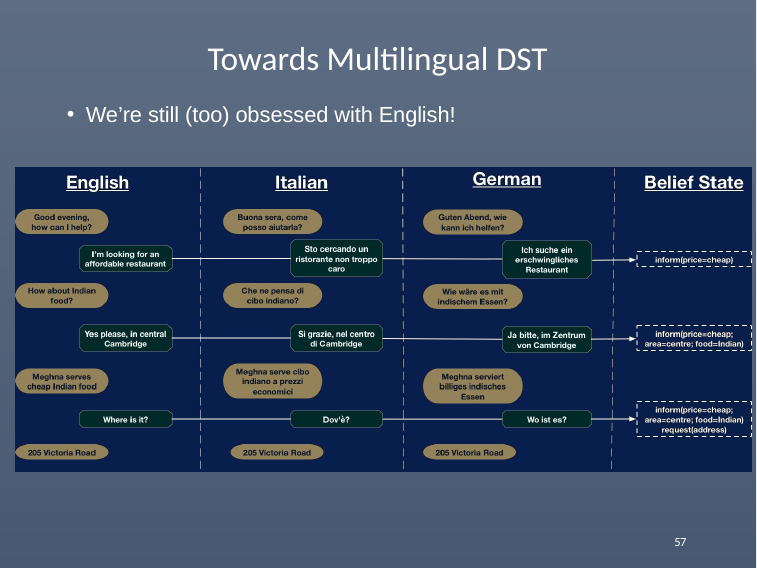

# Towards Multilingual DST
We’re still (too) obsessed with English!

57